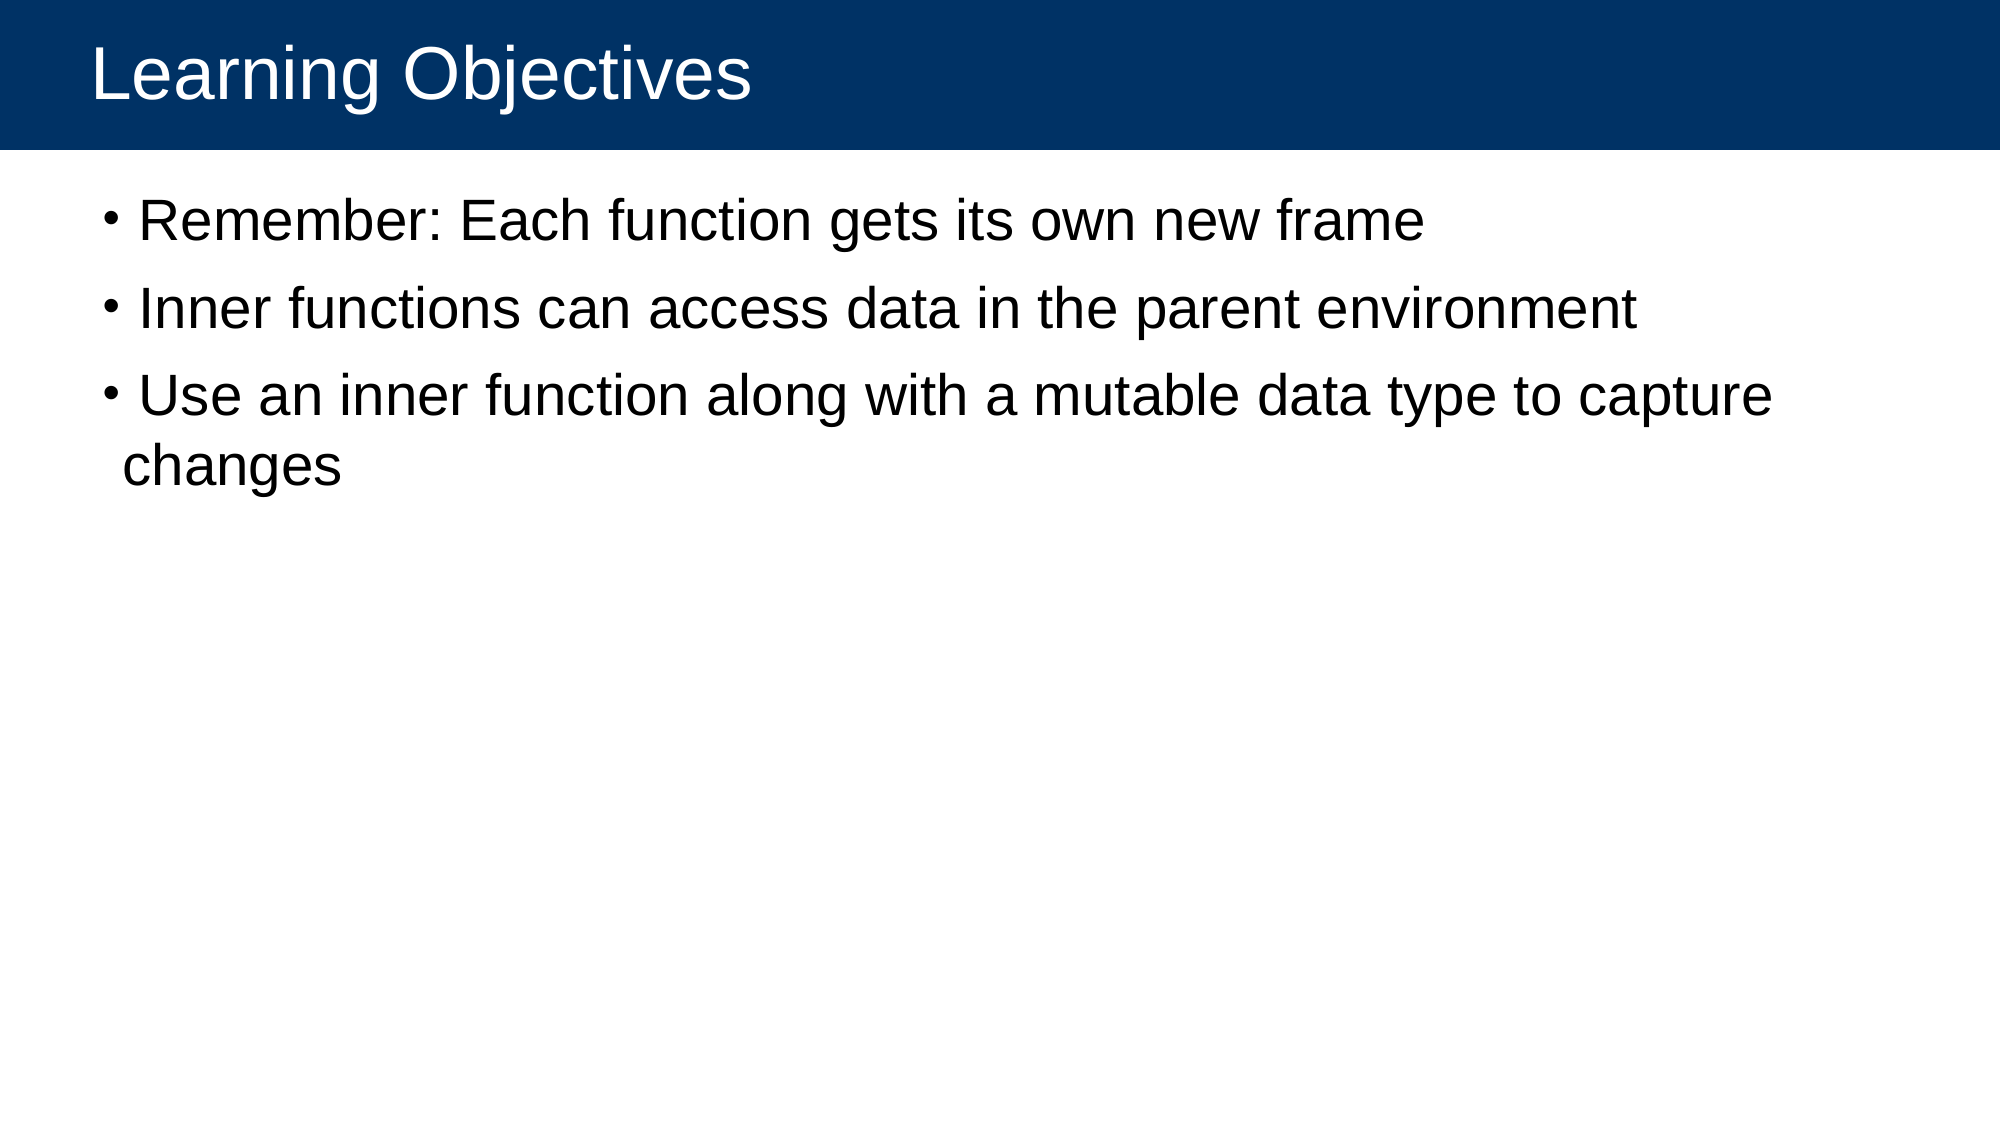

# Learning Objectives
 Remember: Each function gets its own new frame
 Inner functions can access data in the parent environment
 Use an inner function along with a mutable data type to capture changes